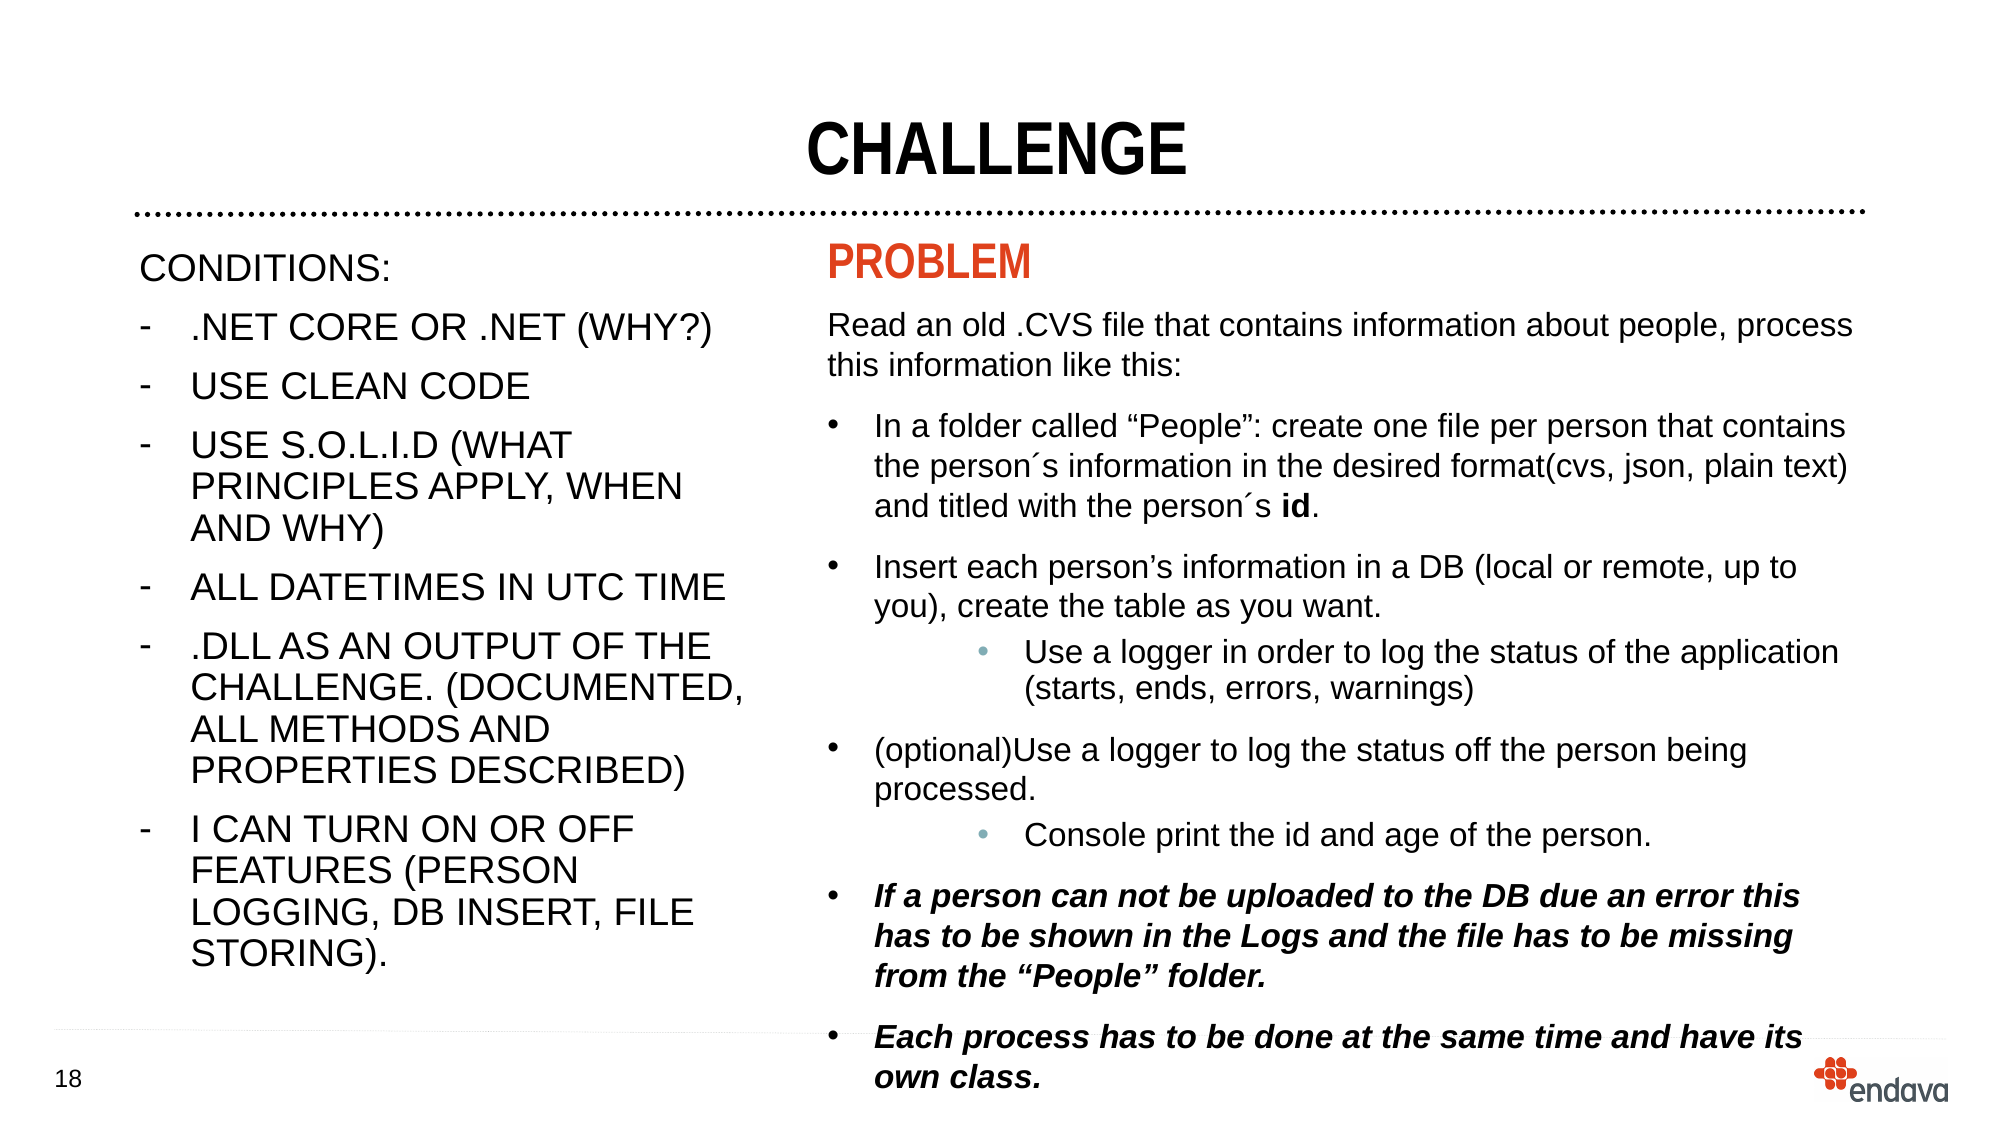

# Challenge
Problem
Conditions:
.Net core or .net (Why?)
Use Clean code
Use S.o.l.i.d (what principles apply, when and why)
All datetimes in UTC time
.dll as an output of the challenge. (documented, all methods and properties described)
I can turn on or off features (person logging, DB insert, file storing).

Read an old .CVS file that contains information about people, process this information like this:
In a folder called “People”: create one file per person that contains the person´s information in the desired format(cvs, json, plain text) and titled with the person´s id.
Insert each person’s information in a DB (local or remote, up to you), create the table as you want.
Use a logger in order to log the status of the application (starts, ends, errors, warnings)
(optional)Use a logger to log the status off the person being processed.
Console print the id and age of the person.
If a person can not be uploaded to the DB due an error this has to be shown in the Logs and the file has to be missing from the “People” folder.
Each process has to be done at the same time and have its own class.